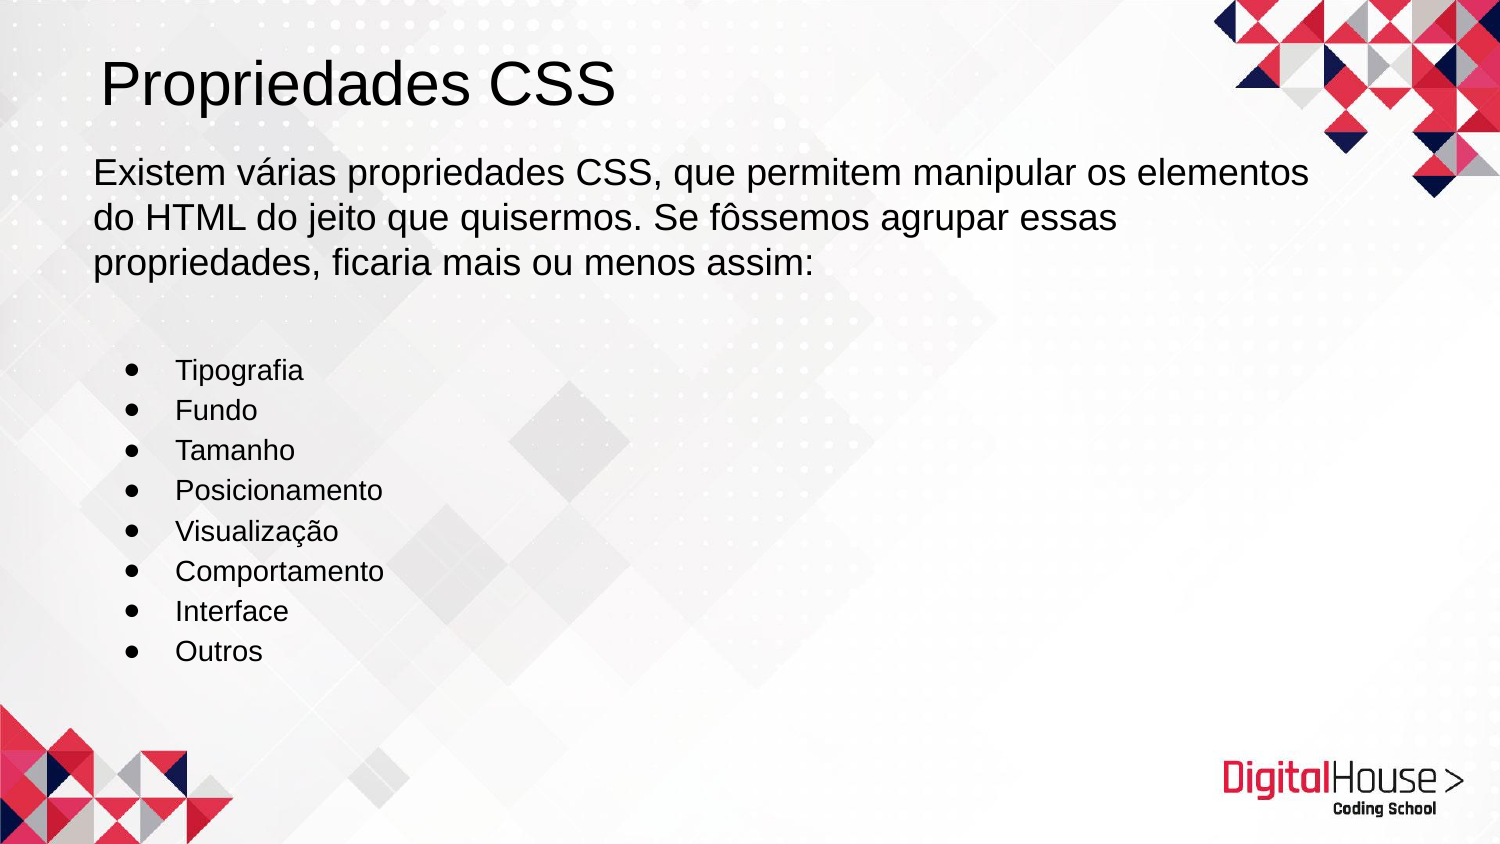

# Propriedades CSS
Existem várias propriedades CSS, que permitem manipular os elementos do HTML do jeito que quisermos. Se fôssemos agrupar essas propriedades, ficaria mais ou menos assim:
Tipografia
Fundo
Tamanho
Posicionamento
Visualização
Comportamento
Interface
Outros